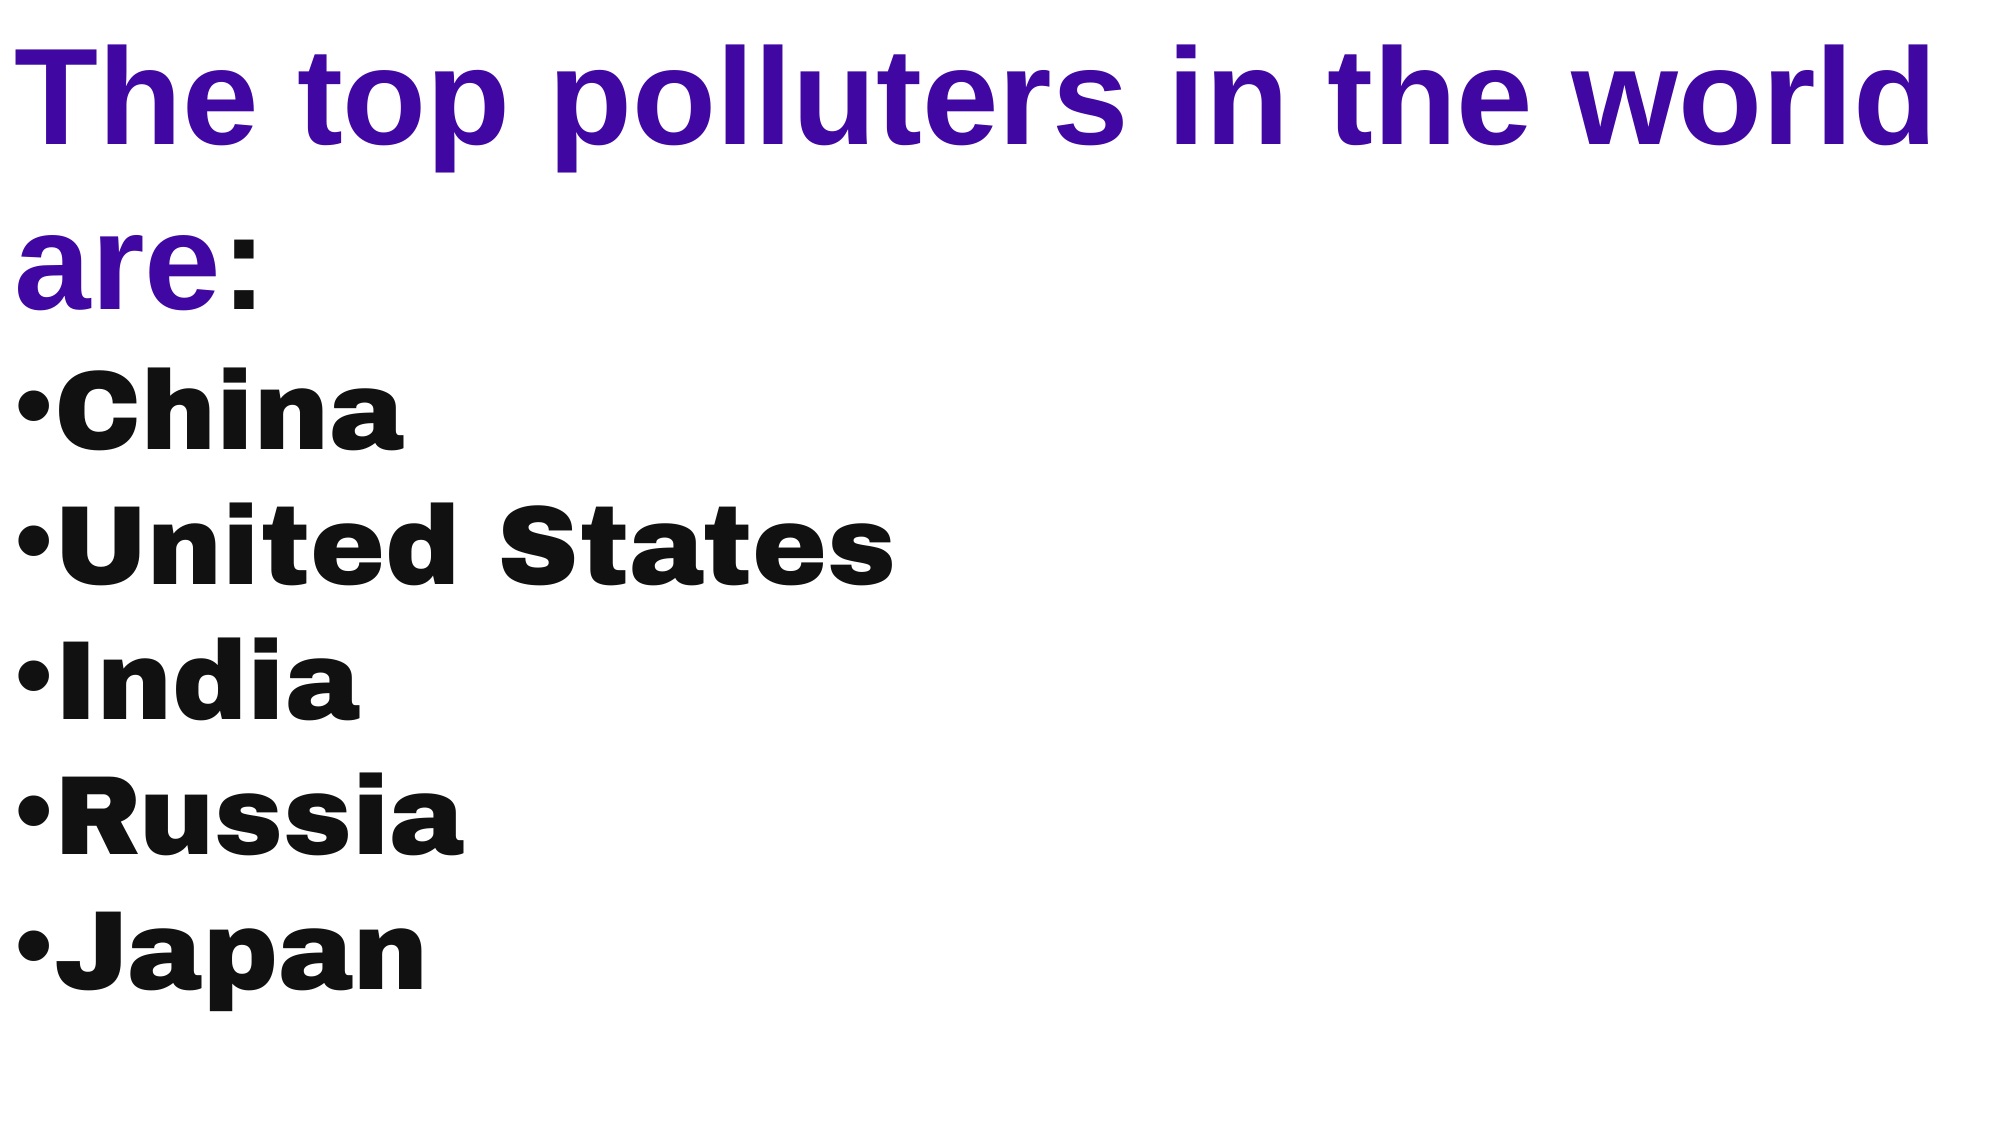

The top polluters in the world are:
China
United States
India
Russia
Japan

8